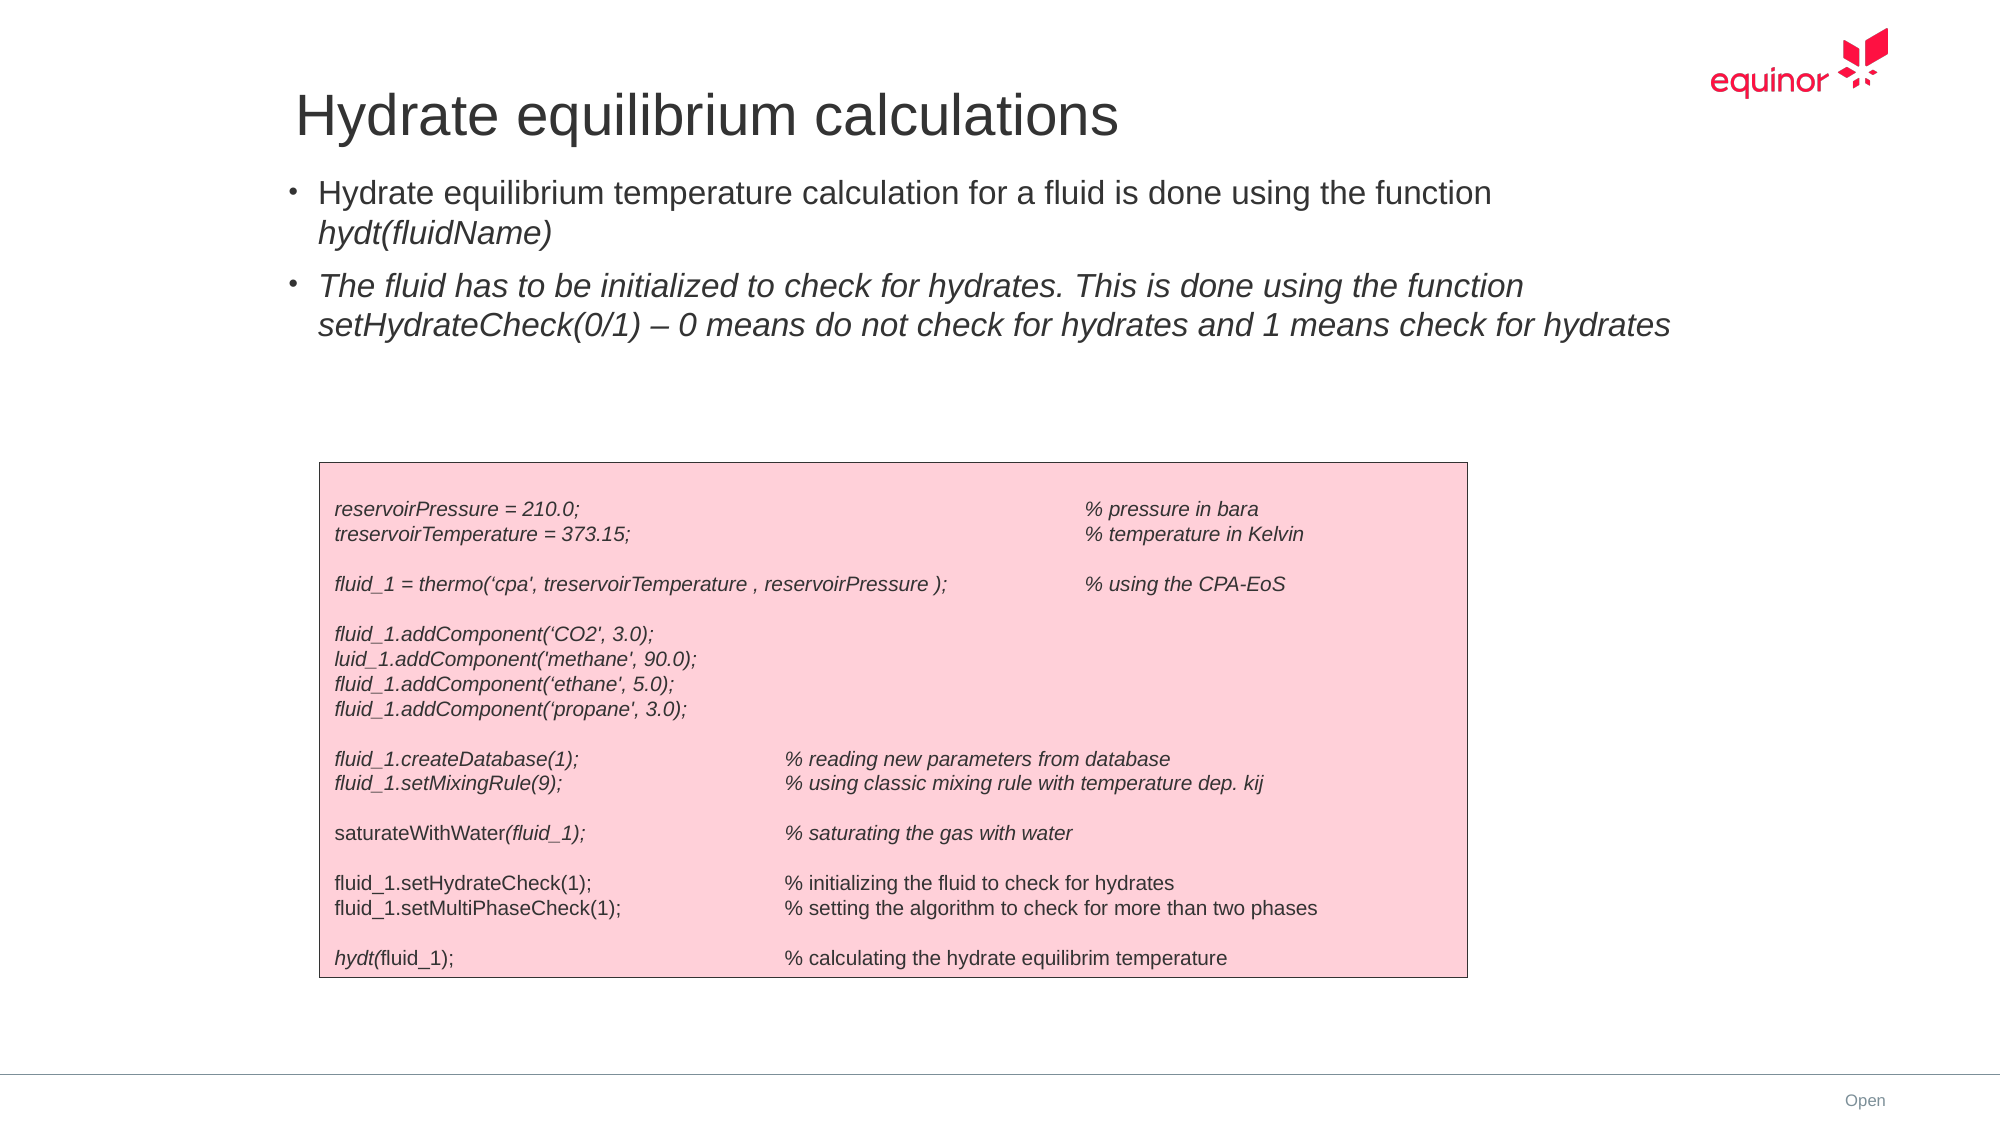

# Hydrate equilibrium calculations
Hydrate equilibrium temperature calculation for a fluid is done using the function hydt(fluidName)
The fluid has to be initialized to check for hydrates. This is done using the function
setHydrateCheck(0/1) – 0 means do not check for hydrates and 1 means check for hydrates

reservoirPressure = 210.0;            			% pressure in bara
treservoirTemperature = 373.15;           			% temperature in Kelvin

fluid_1 = thermo(‘cpa', treservoirTemperature , reservoirPressure ); 	% using the CPA-EoS

fluid_1.addComponent(‘CO2', 3.0);
luid_1.addComponent('methane', 90.0);
fluid_1.addComponent(‘ethane', 5.0);
fluid_1.addComponent(‘propane', 3.0);

fluid_1.createDatabase(1);          	% reading new parameters from database
fluid_1.setMixingRule(9);           		% using classic mixing rule with temperature dep. kij

saturateWithWater(fluid_1);		% saturating the gas with water

fluid_1.setHydrateCheck(1);		% initializing the fluid to check for hydrates
fluid_1.setMultiPhaseCheck(1);		% setting the algorithm to check for more than two phases

hydt(fluid_1);			% calculating the hydrate equilibrim temperature